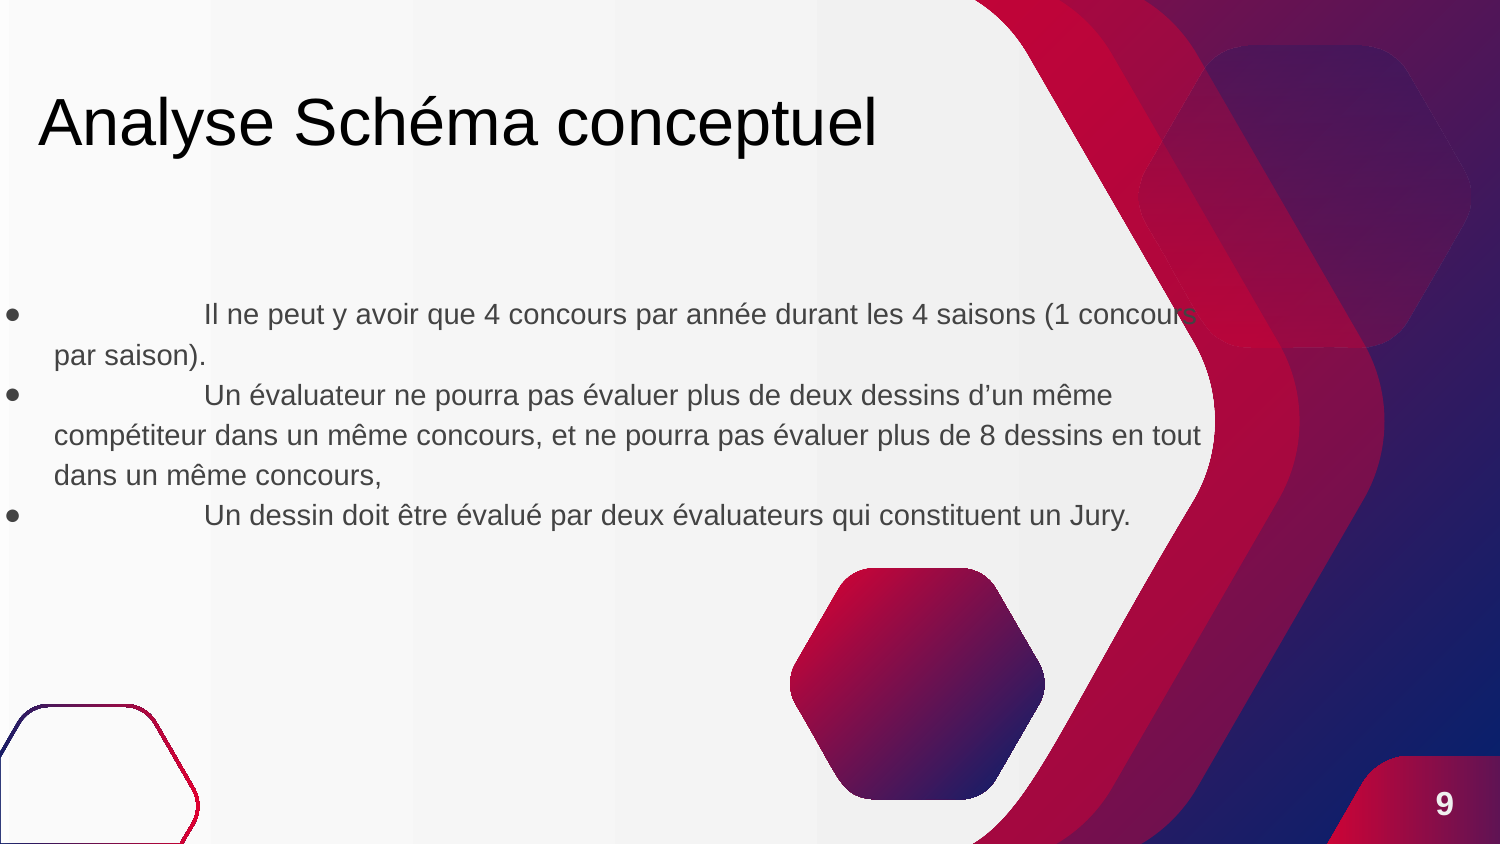

# Analyse Schéma conceptuel
	Il ne peut y avoir que 4 concours par année durant les 4 saisons (1 concours par saison).
	Un évaluateur ne pourra pas évaluer plus de deux dessins d’un même compétiteur dans un même concours, et ne pourra pas évaluer plus de 8 dessins en tout dans un même concours,
	Un dessin doit être évalué par deux évaluateurs qui constituent un Jury.

9
	Cette contrainte est respectée car on a une cardinalité de 2 de dessin à évaluateur
	Tout compétiteur ne peut pas déposer plus de trois dessins dans un même concours donné
	Un concours pour être organisé doit mobiliser au moins 2 régions et au moins 2 dé-partements de chaque région. De plus, chaque département impliqué dans un con-cours doit mobiliser au moins 2 clubs (de la même ville ou pas).